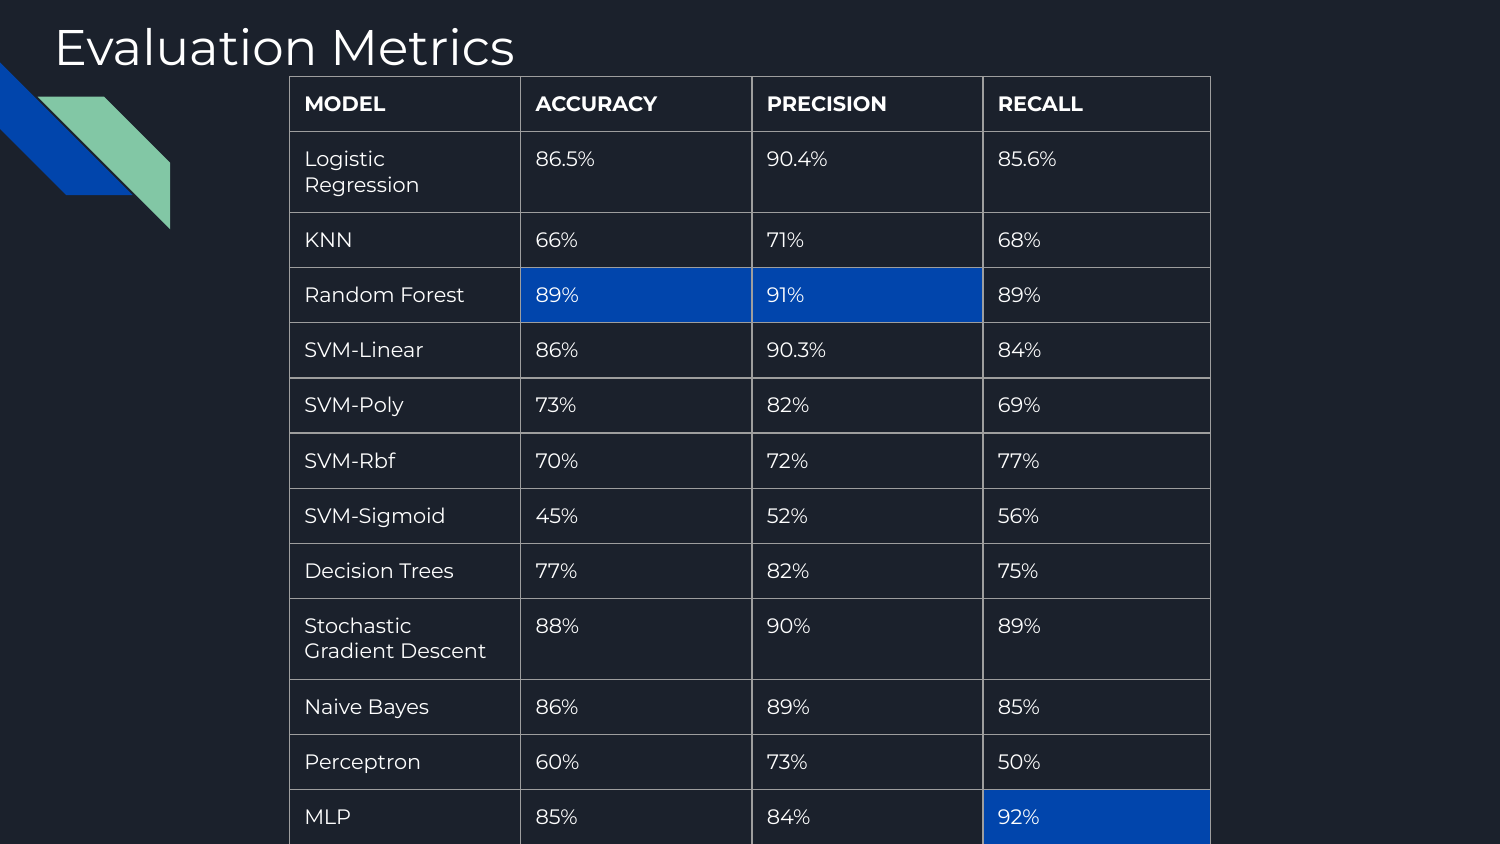

# Evaluation Metrics
| MODEL | ACCURACY | PRECISION | RECALL |
| --- | --- | --- | --- |
| Logistic Regression | 86.5% | 90.4% | 85.6% |
| KNN | 66% | 71% | 68% |
| Random Forest | 89% | 91% | 89% |
| SVM-Linear | 86% | 90.3% | 84% |
| SVM-Poly | 73% | 82% | 69% |
| SVM-Rbf | 70% | 72% | 77% |
| SVM-Sigmoid | 45% | 52% | 56% |
| Decision Trees | 77% | 82% | 75% |
| Stochastic Gradient Descent | 88% | 90% | 89% |
| Naive Bayes | 86% | 89% | 85% |
| Perceptron | 60% | 73% | 50% |
| MLP | 85% | 84% | 92% |